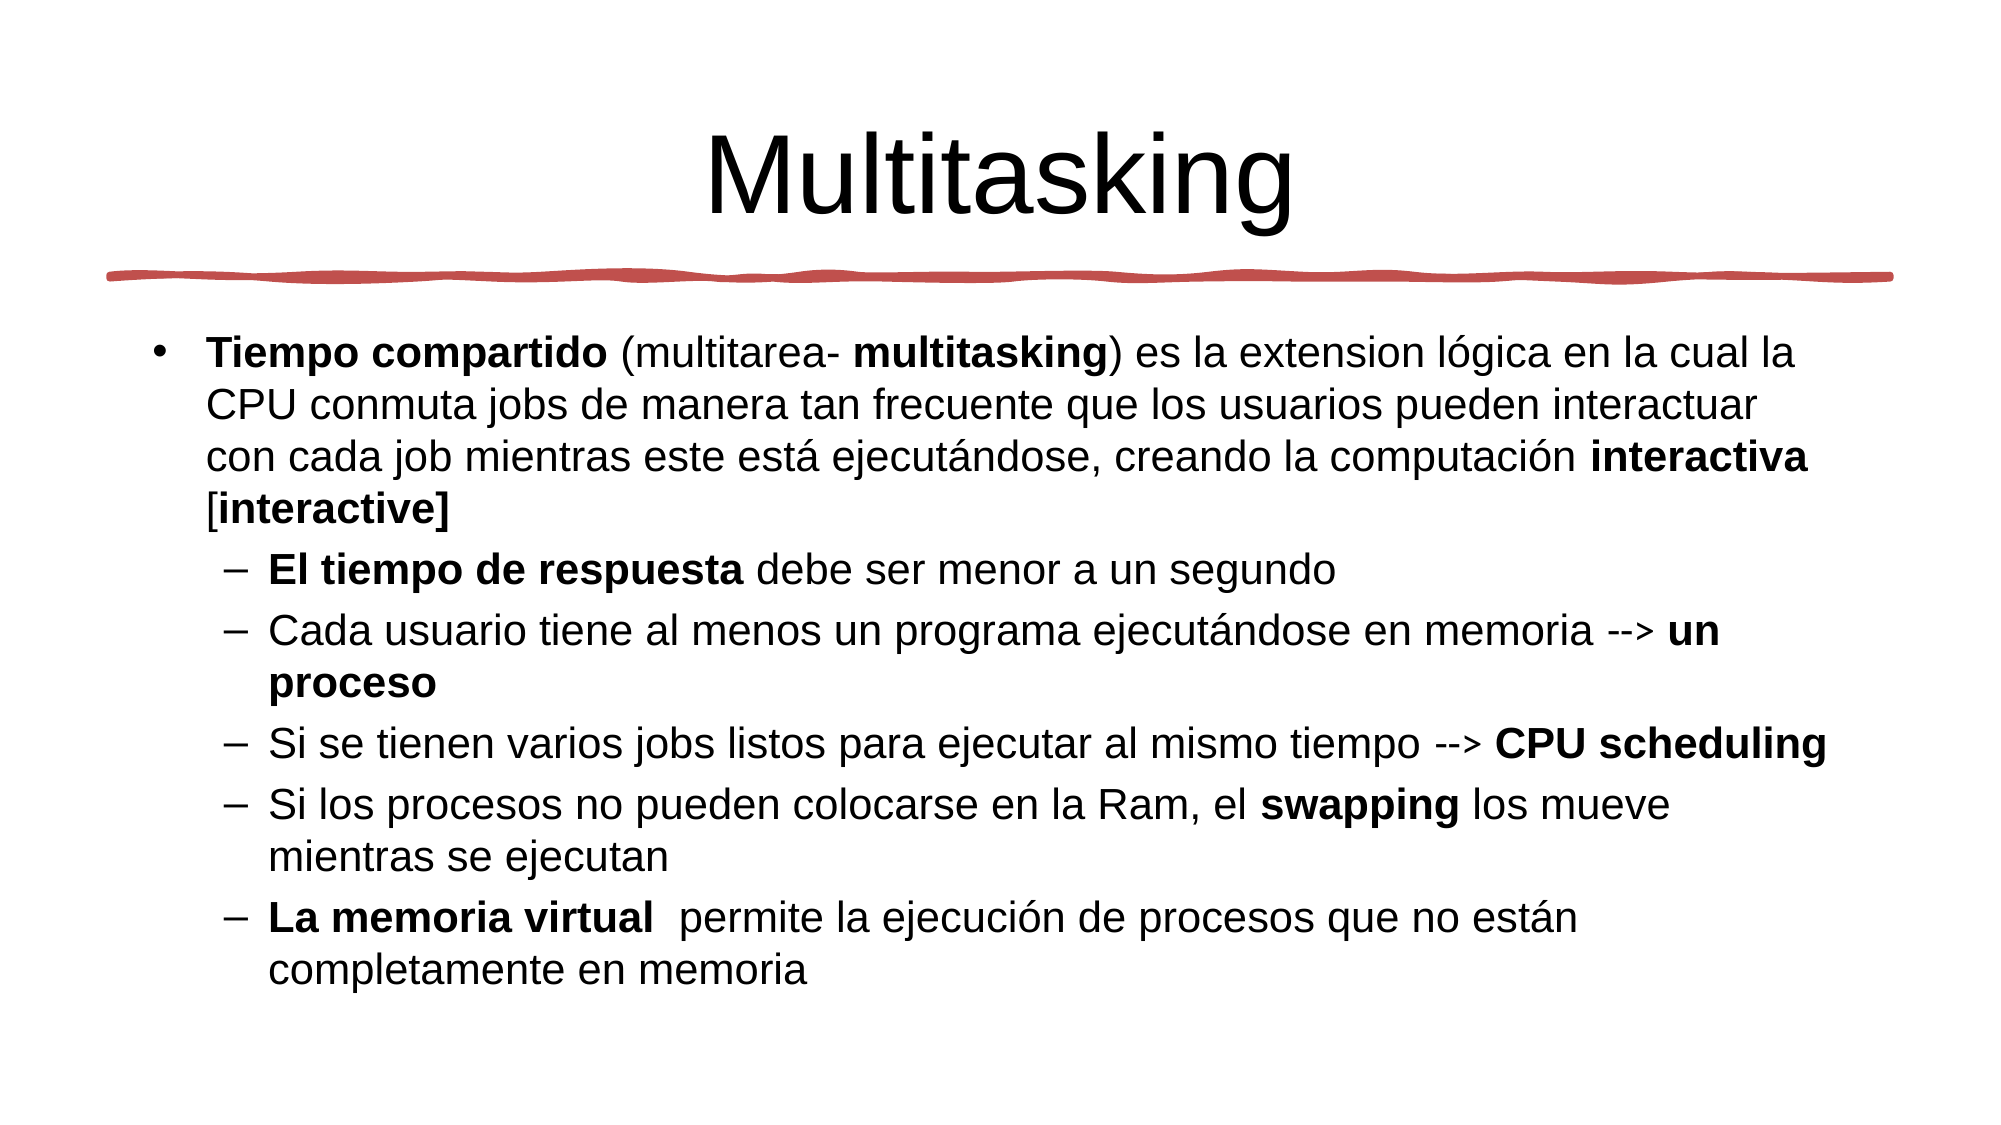

# Multitasking

Tiempo compartido (multitarea- multitasking) es la extension lógica en la cual la CPU conmuta jobs de manera tan frecuente que los usuarios pueden interactuar  con cada job mientras este está ejecutándose, creando la computación interactiva [interactive]
El tiempo de respuesta debe ser menor a un segundo
Cada usuario tiene al menos un programa ejecutándose en memoria --> un proceso
Si se tienen varios jobs listos para ejecutar al mismo tiempo --> CPU scheduling
Si los procesos no pueden colocarse en la Ram, el swapping los mueve mientras se ejecutan
La memoria virtual  permite la ejecución de procesos que no están completamente en memoria